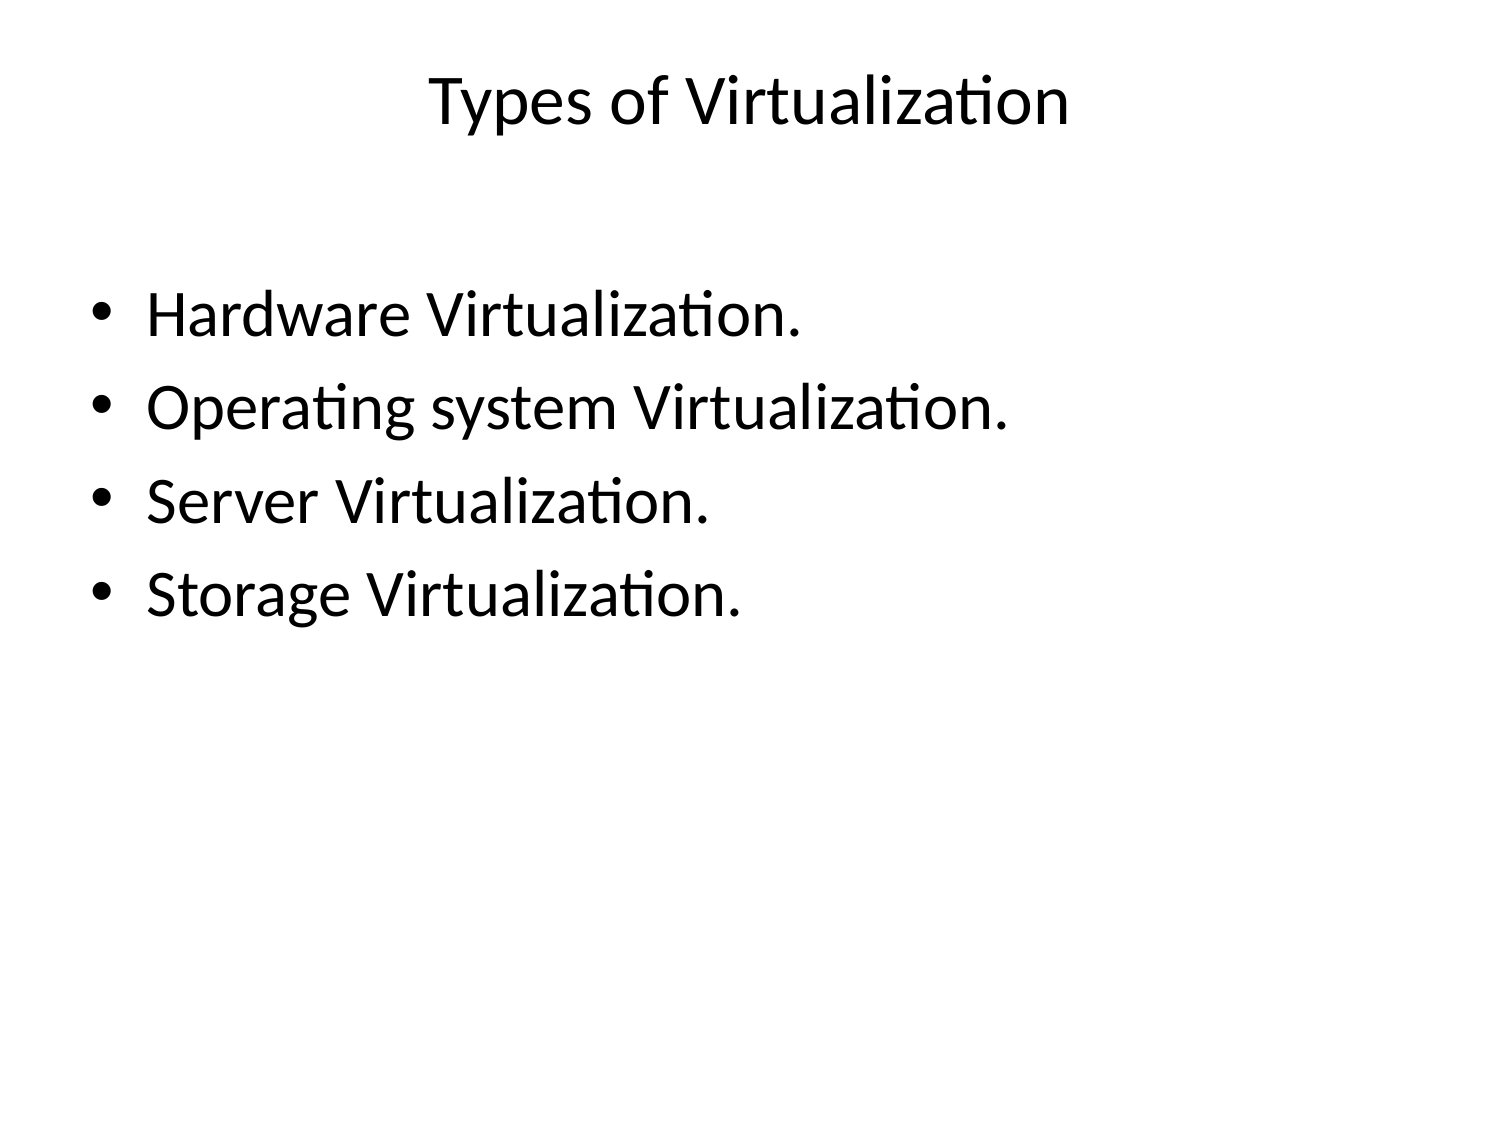

# Types of Virtualization
Hardware Virtualization.
Operating system Virtualization.
Server Virtualization.
Storage Virtualization.